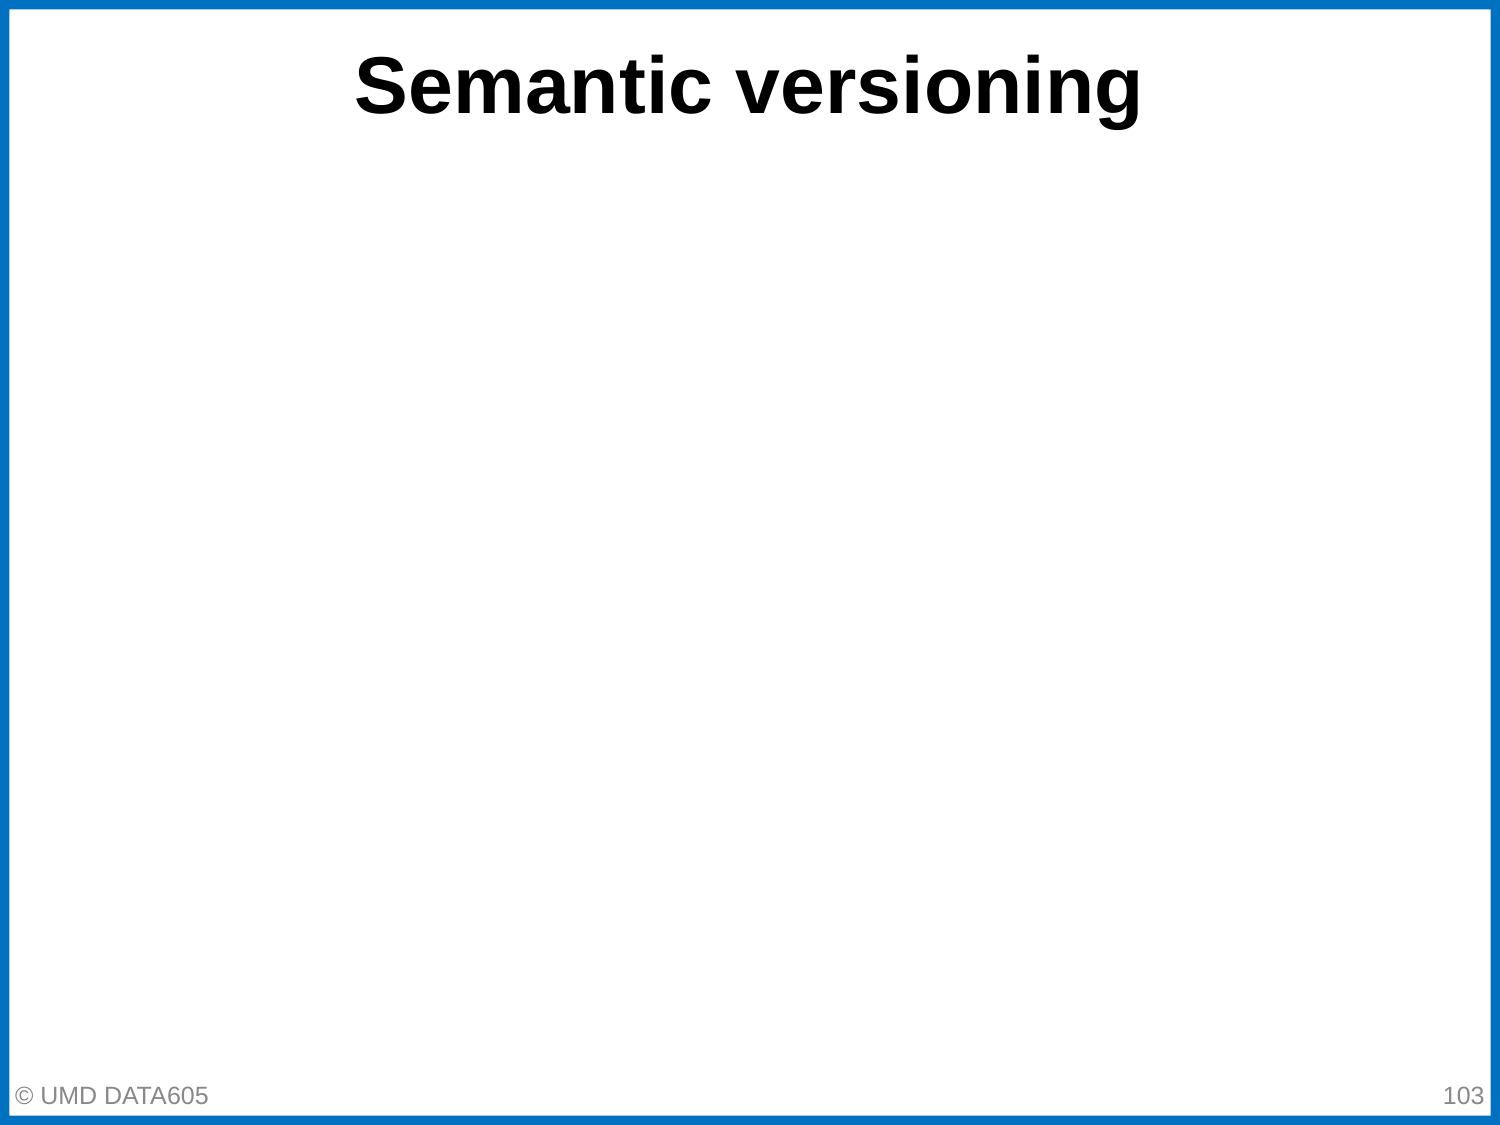

# Semantic versioning

© UMD DATA605
103